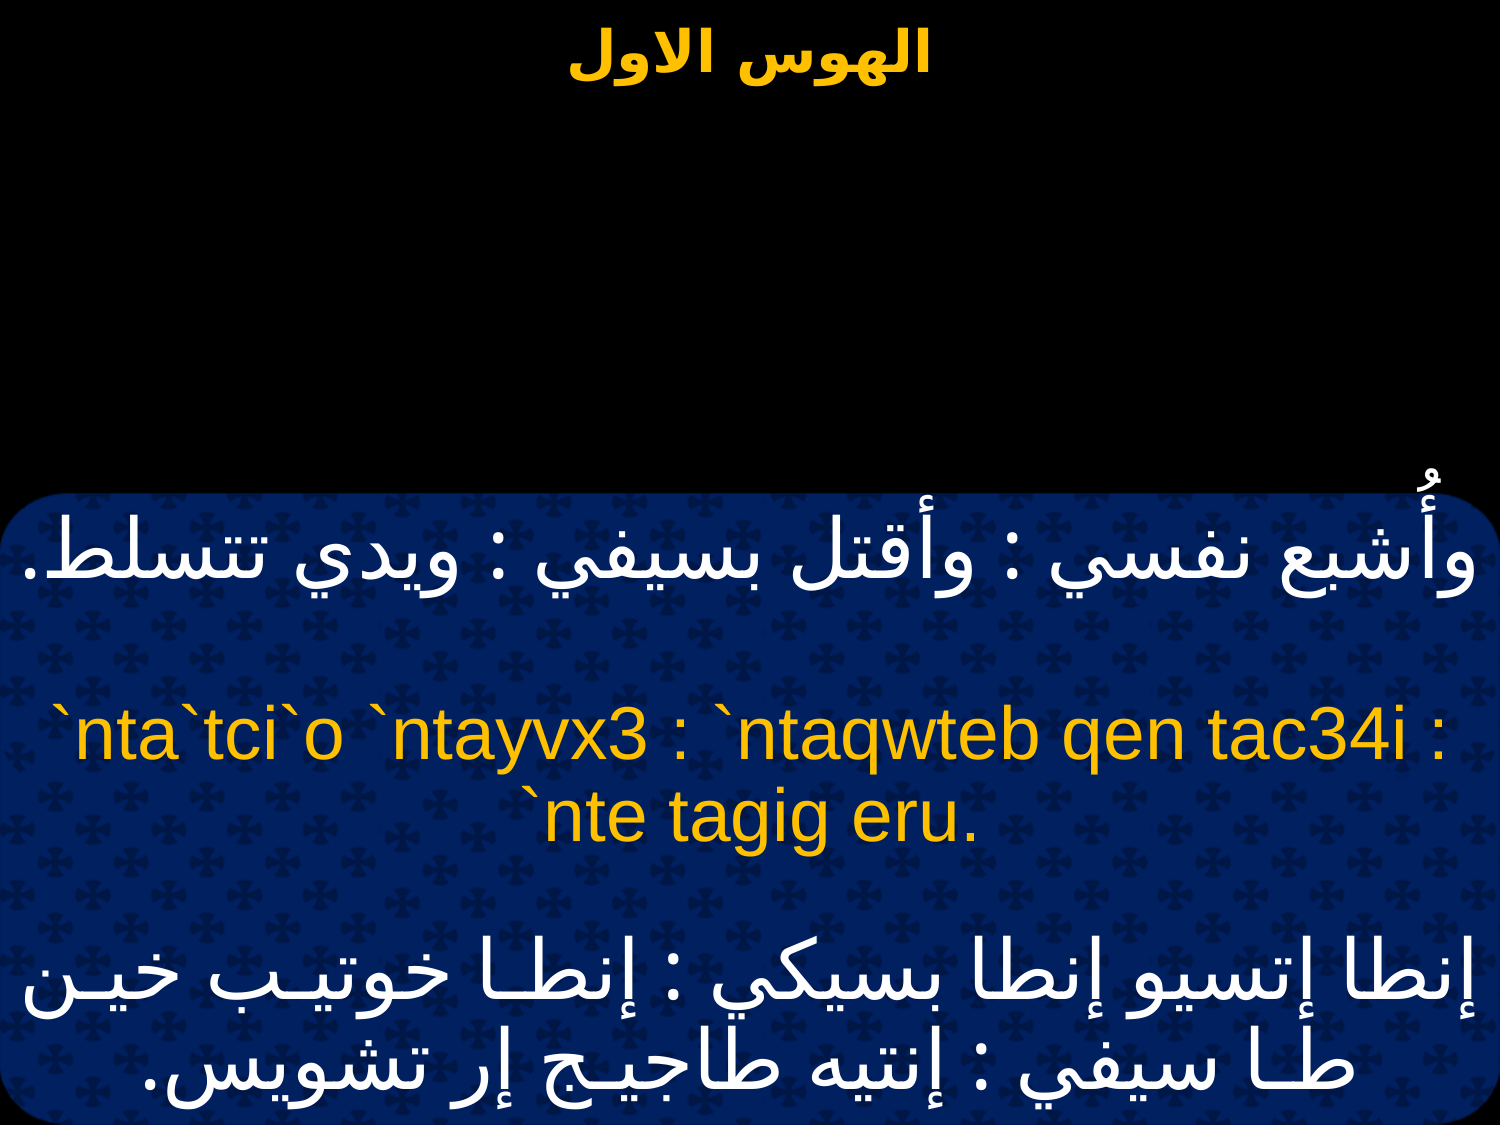

وأُشبع نفسي : وأقتل بسيفي : ويدي تتسلط.
`nta`tci`o `ntayvx3 : `ntaqwteb qen tac34i : `nte tagig eru.
إنطا إتسيو إنطا بسيكي : إنطـا خوتيـب خيـن طـا سيفي : إنتيه طاجيـج إر تشويس.